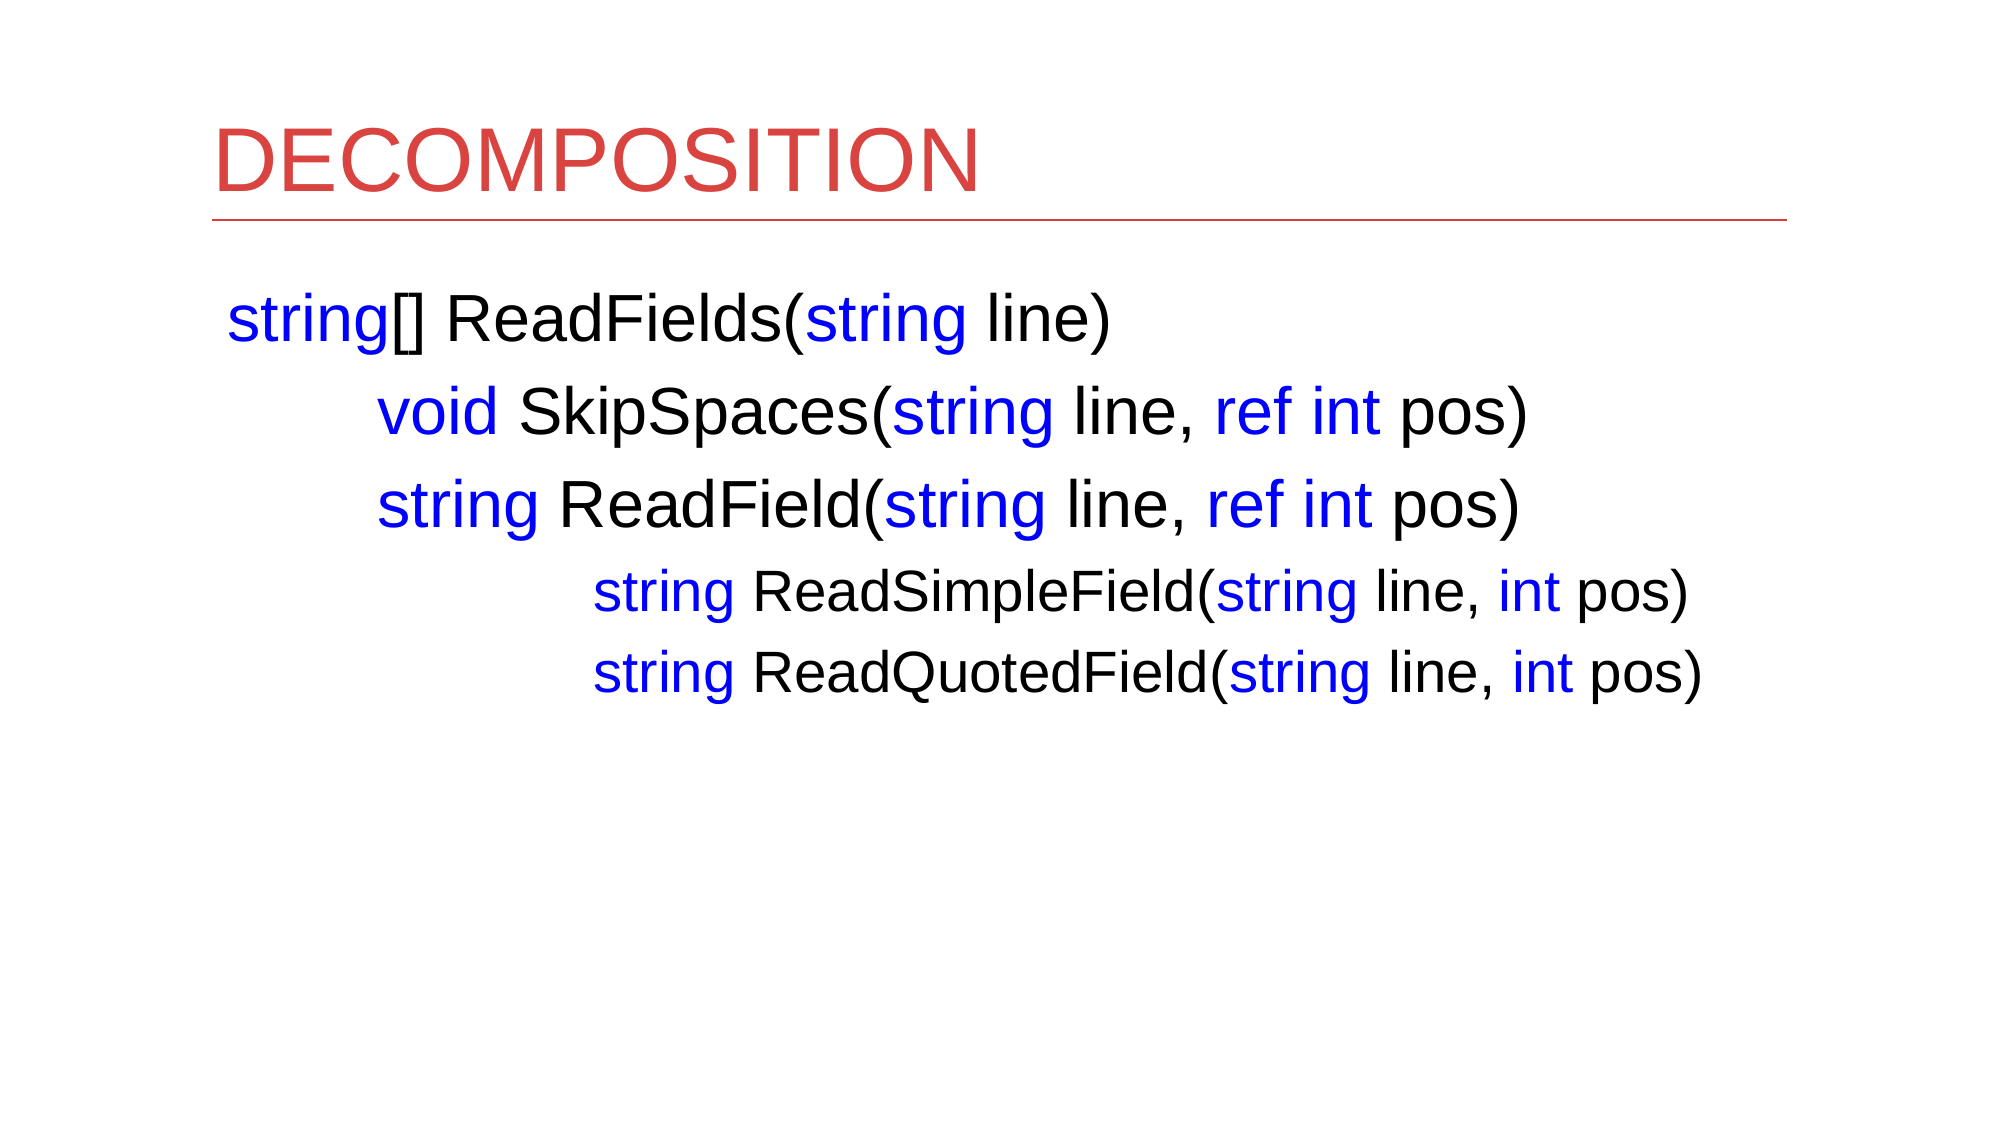

# Decomposition
string[] ReadFields(string line)
	void SkipSpaces(string line, ref int pos)
	string ReadField(string line, ref int pos)
		string ReadSimpleField(string line, int pos)
		string ReadQuotedField(string line, int pos)